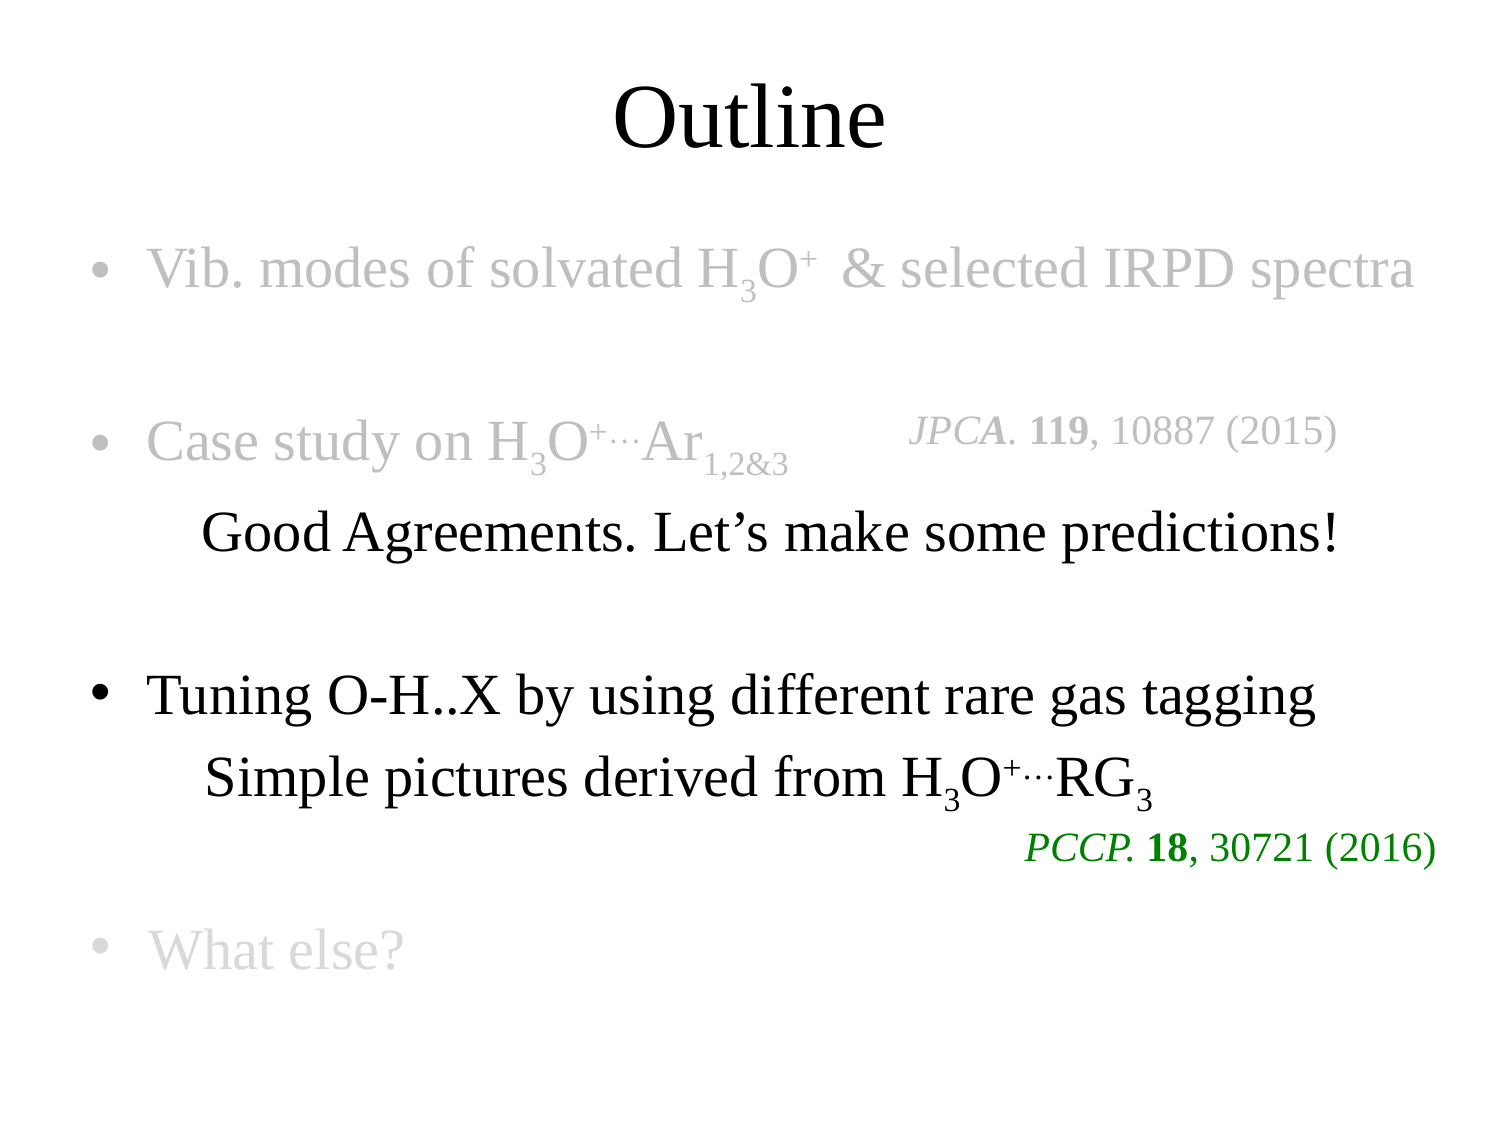

# Outline
Vib. modes of solvated H3O+  & selected IRPD spectra

Case study on H3O+…Ar1,2&3
            Good Agreements. Let’s make some predictions!

Tuning O-H..X by using different rare gas tagging
      Simple pictures derived from H3O+…RG3

What else?

JPCA. 119, 10887 (2015)
PCCP. 18, 30721 (2016)